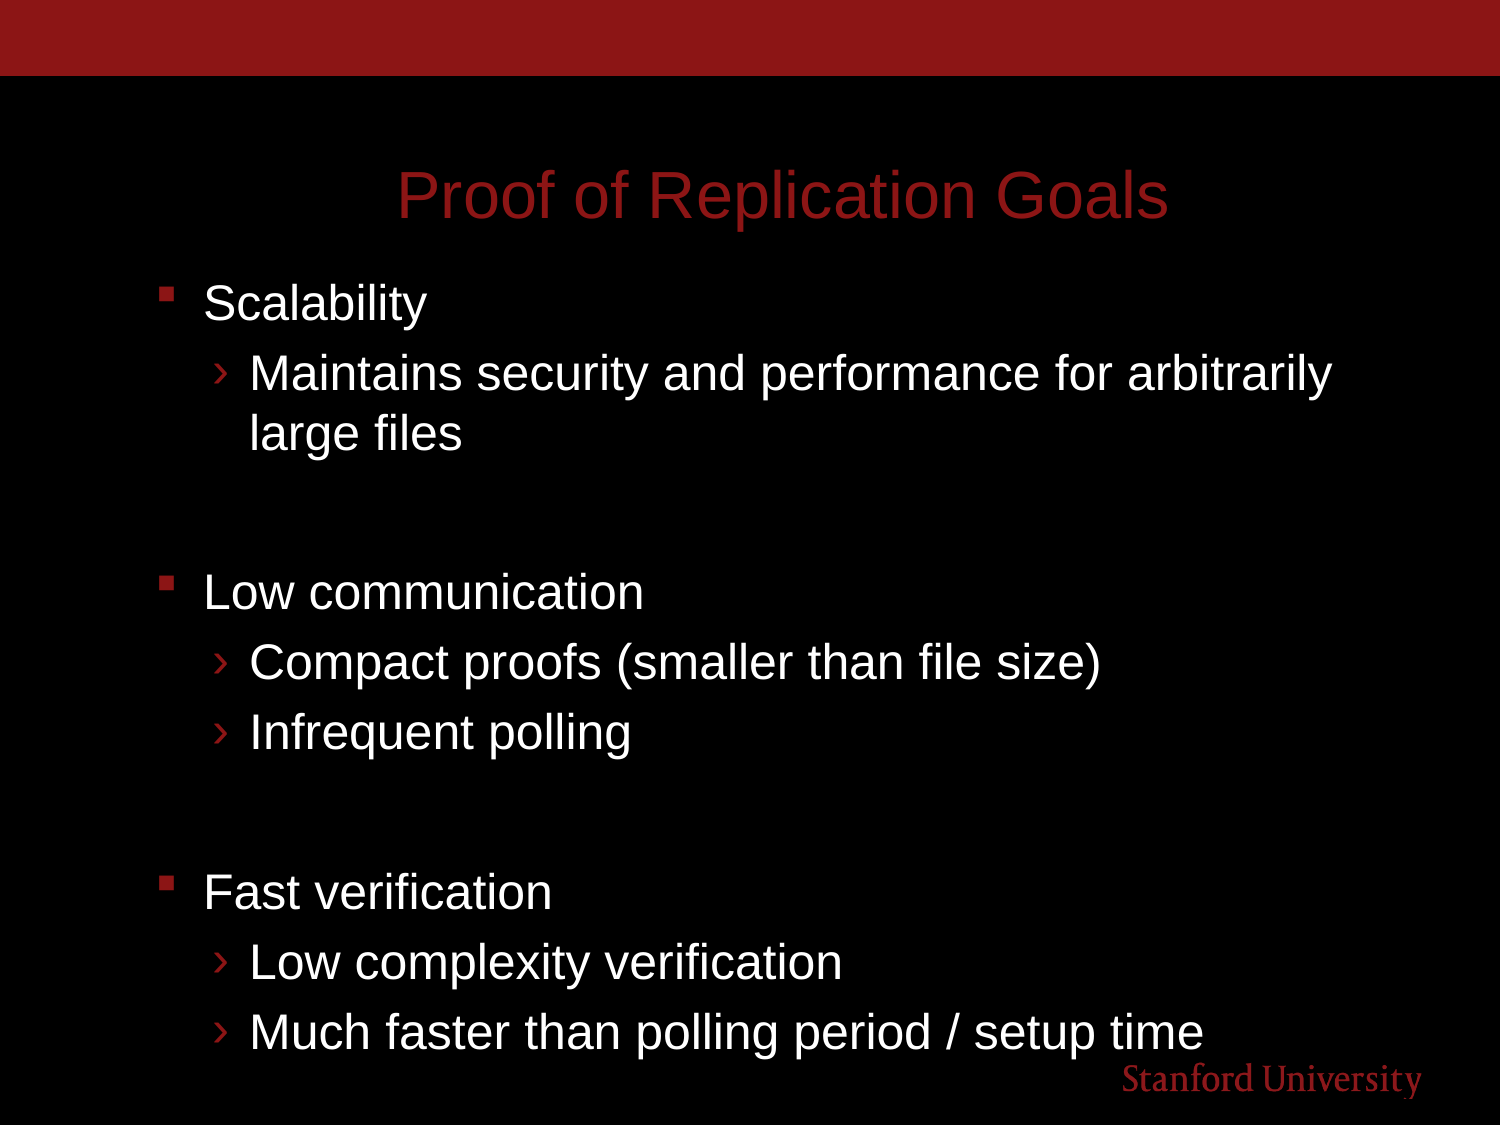

# Proof of Replication Goals
Scalability
Maintains security and performance for arbitrarily large files

Low communication
Compact proofs (smaller than file size)
Infrequent polling

Fast verification
Low complexity verification
Much faster than polling period / setup time